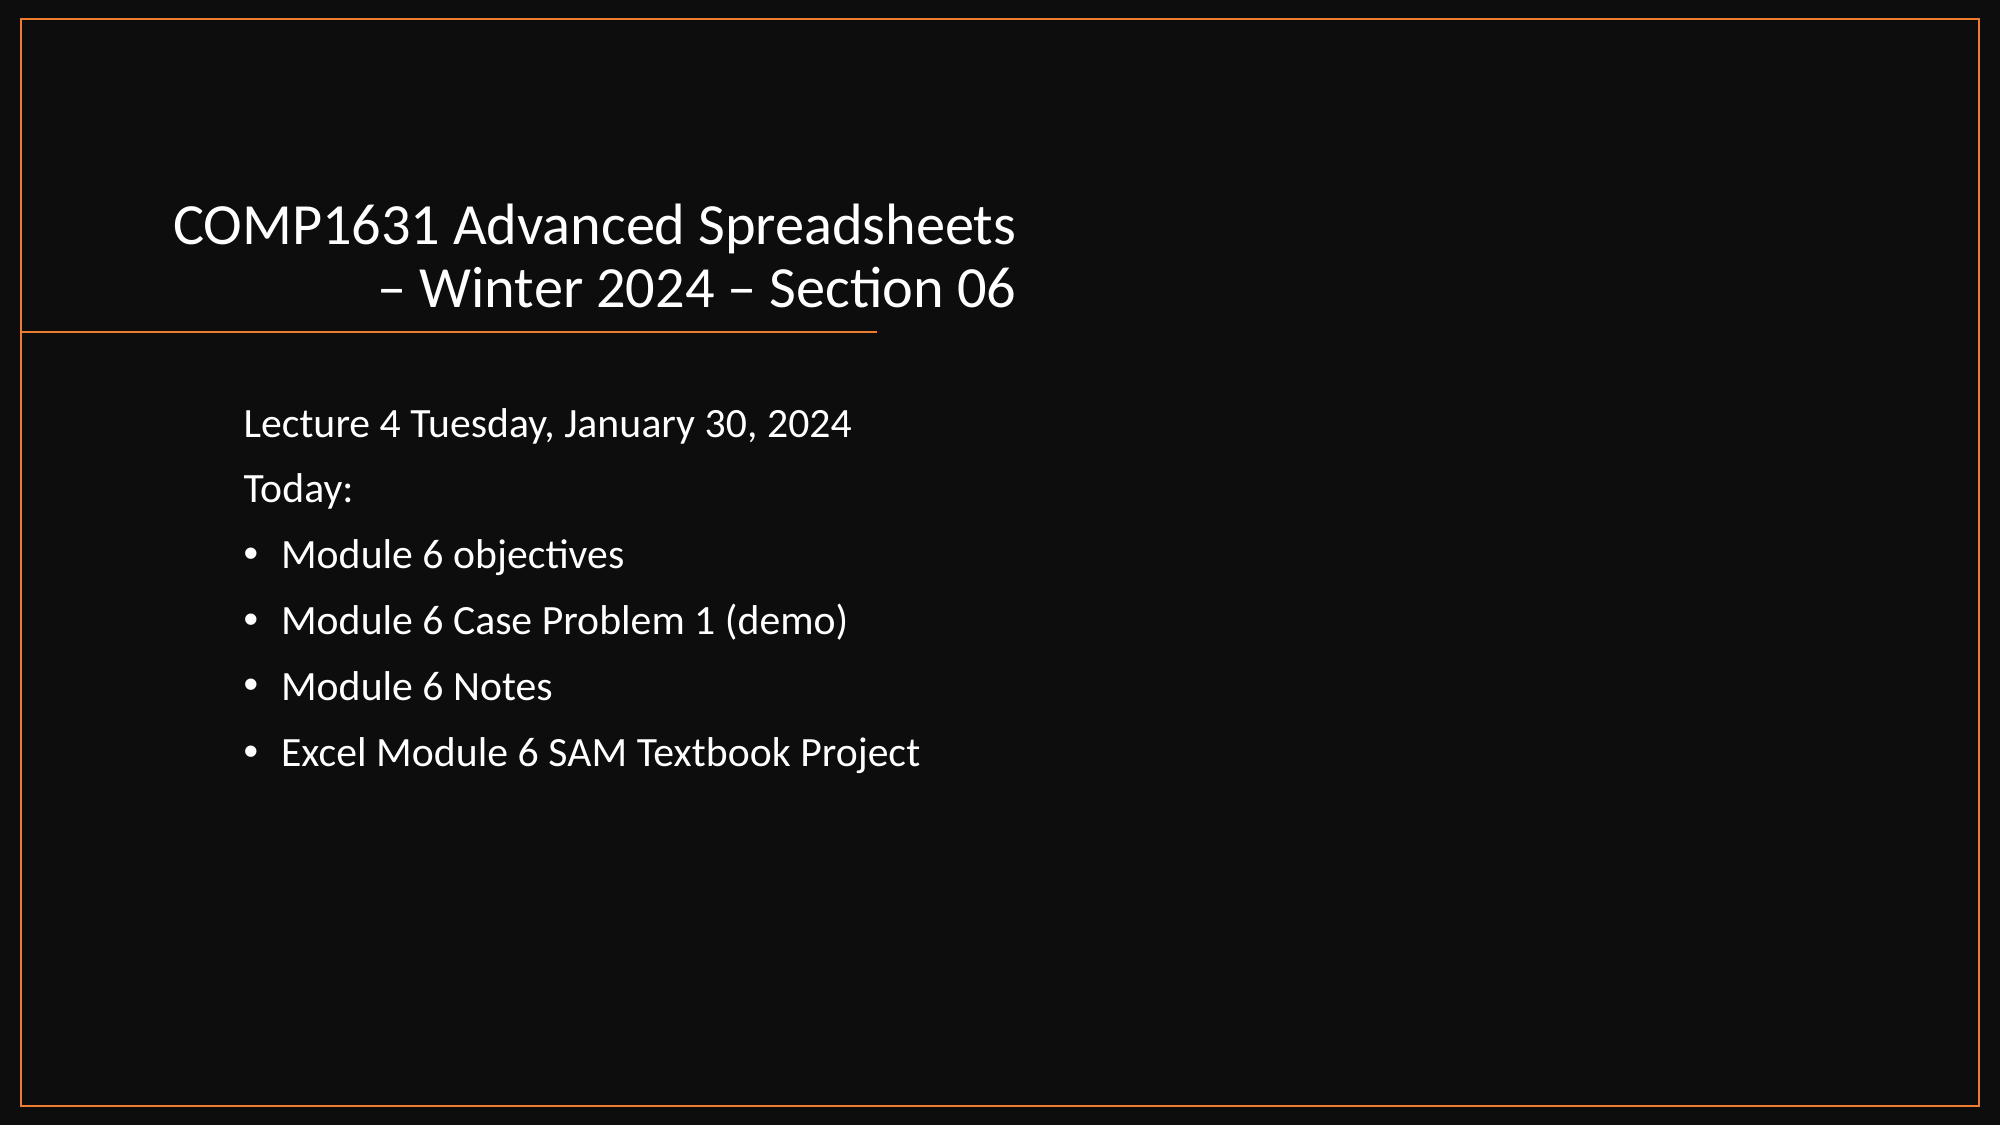

# COMP1631 Advanced Spreadsheets – Winter 2024 – Section 06
Lecture 4 Tuesday, January 30, 2024
Today:
Module 6 objectives
Module 6 Case Problem 1 (demo)
Module 6 Notes
Excel Module 6 SAM Textbook Project